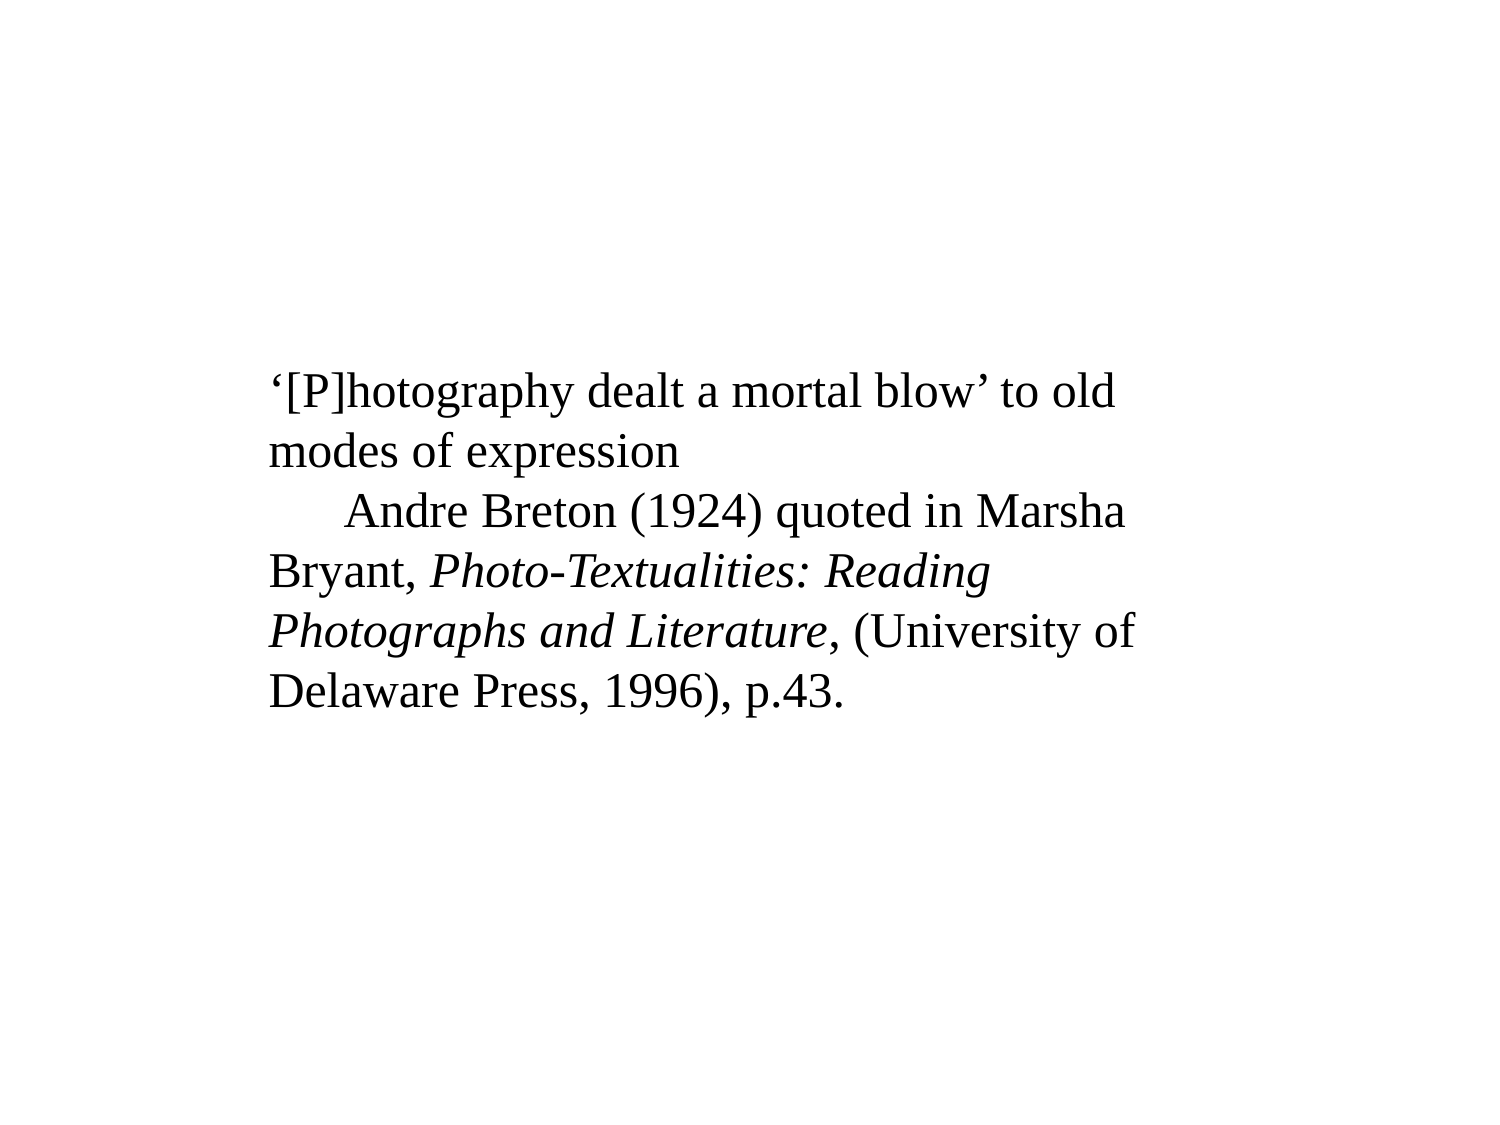

‘[P]hotography dealt a mortal blow’ to old modes of expression
Andre Breton (1924) quoted in Marsha Bryant, Photo-Textualities: Reading Photographs and Literature, (University of Delaware Press, 1996), p.43.